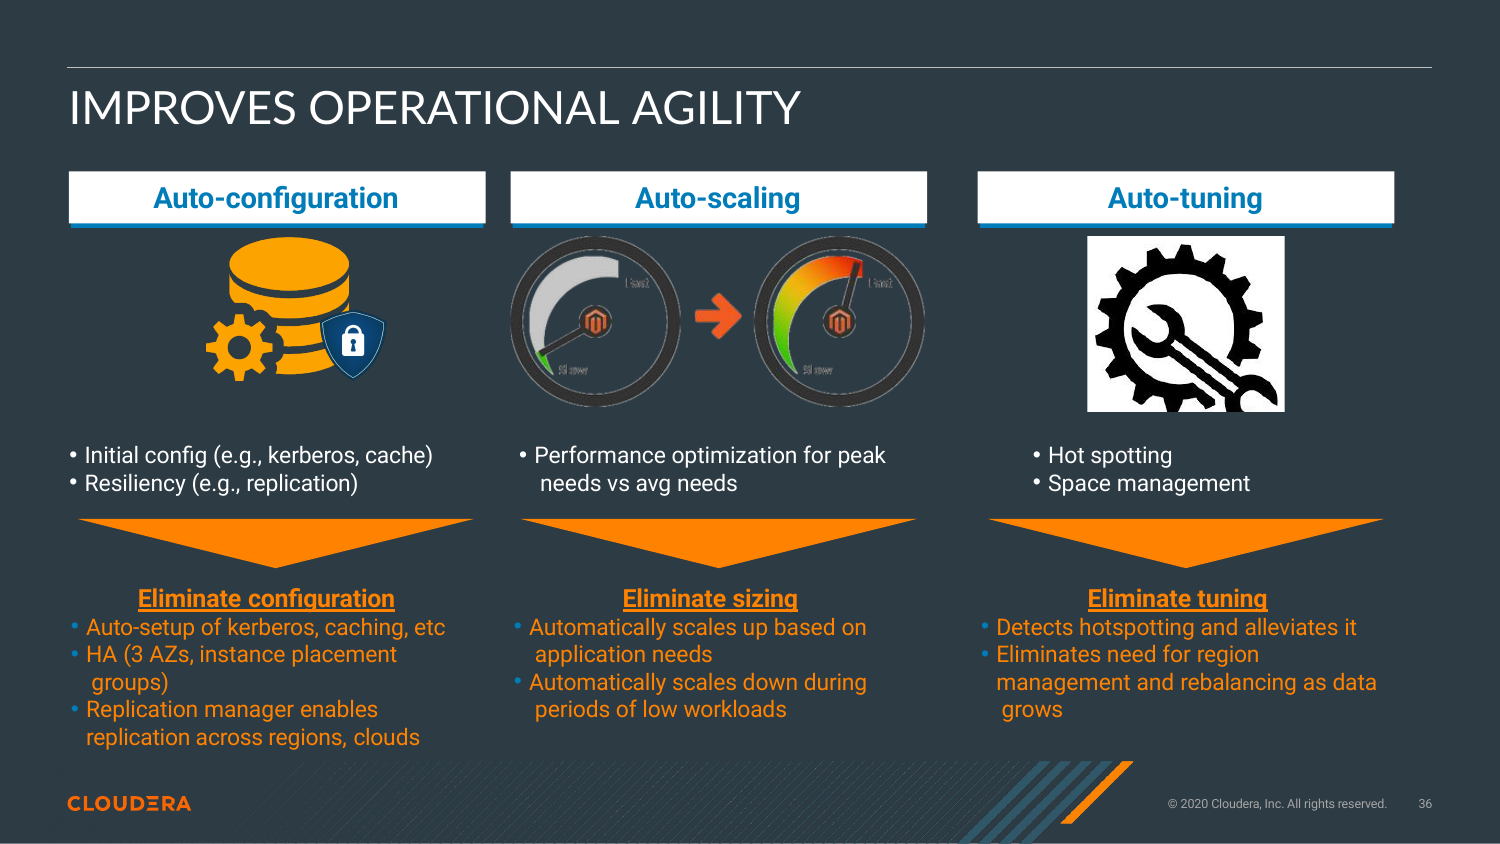

# IMPROVES OPERATIONAL AGILITY

Auto-conﬁguration

Auto-scaling

Auto-tuning

Performance optimization for peak  needs vs avg needs
Hot spotting
Space management
Initial conﬁg (e.g., kerberos, cache)
Resiliency (e.g., replication)

Eliminate conﬁguration
Auto-setup of kerberos, caching, etc
HA (3 AZs, instance placement  groups)
Replication manager enables  replication across regions, clouds
Eliminate sizing
Automatically scales up based on  application needs
Automatically scales down during  periods of low workloads
Eliminate tuning
Detects hotspotting and alleviates it
Eliminates need for region  management and rebalancing as data  grows
© 2020 Cloudera, Inc. All rights reserved.
36